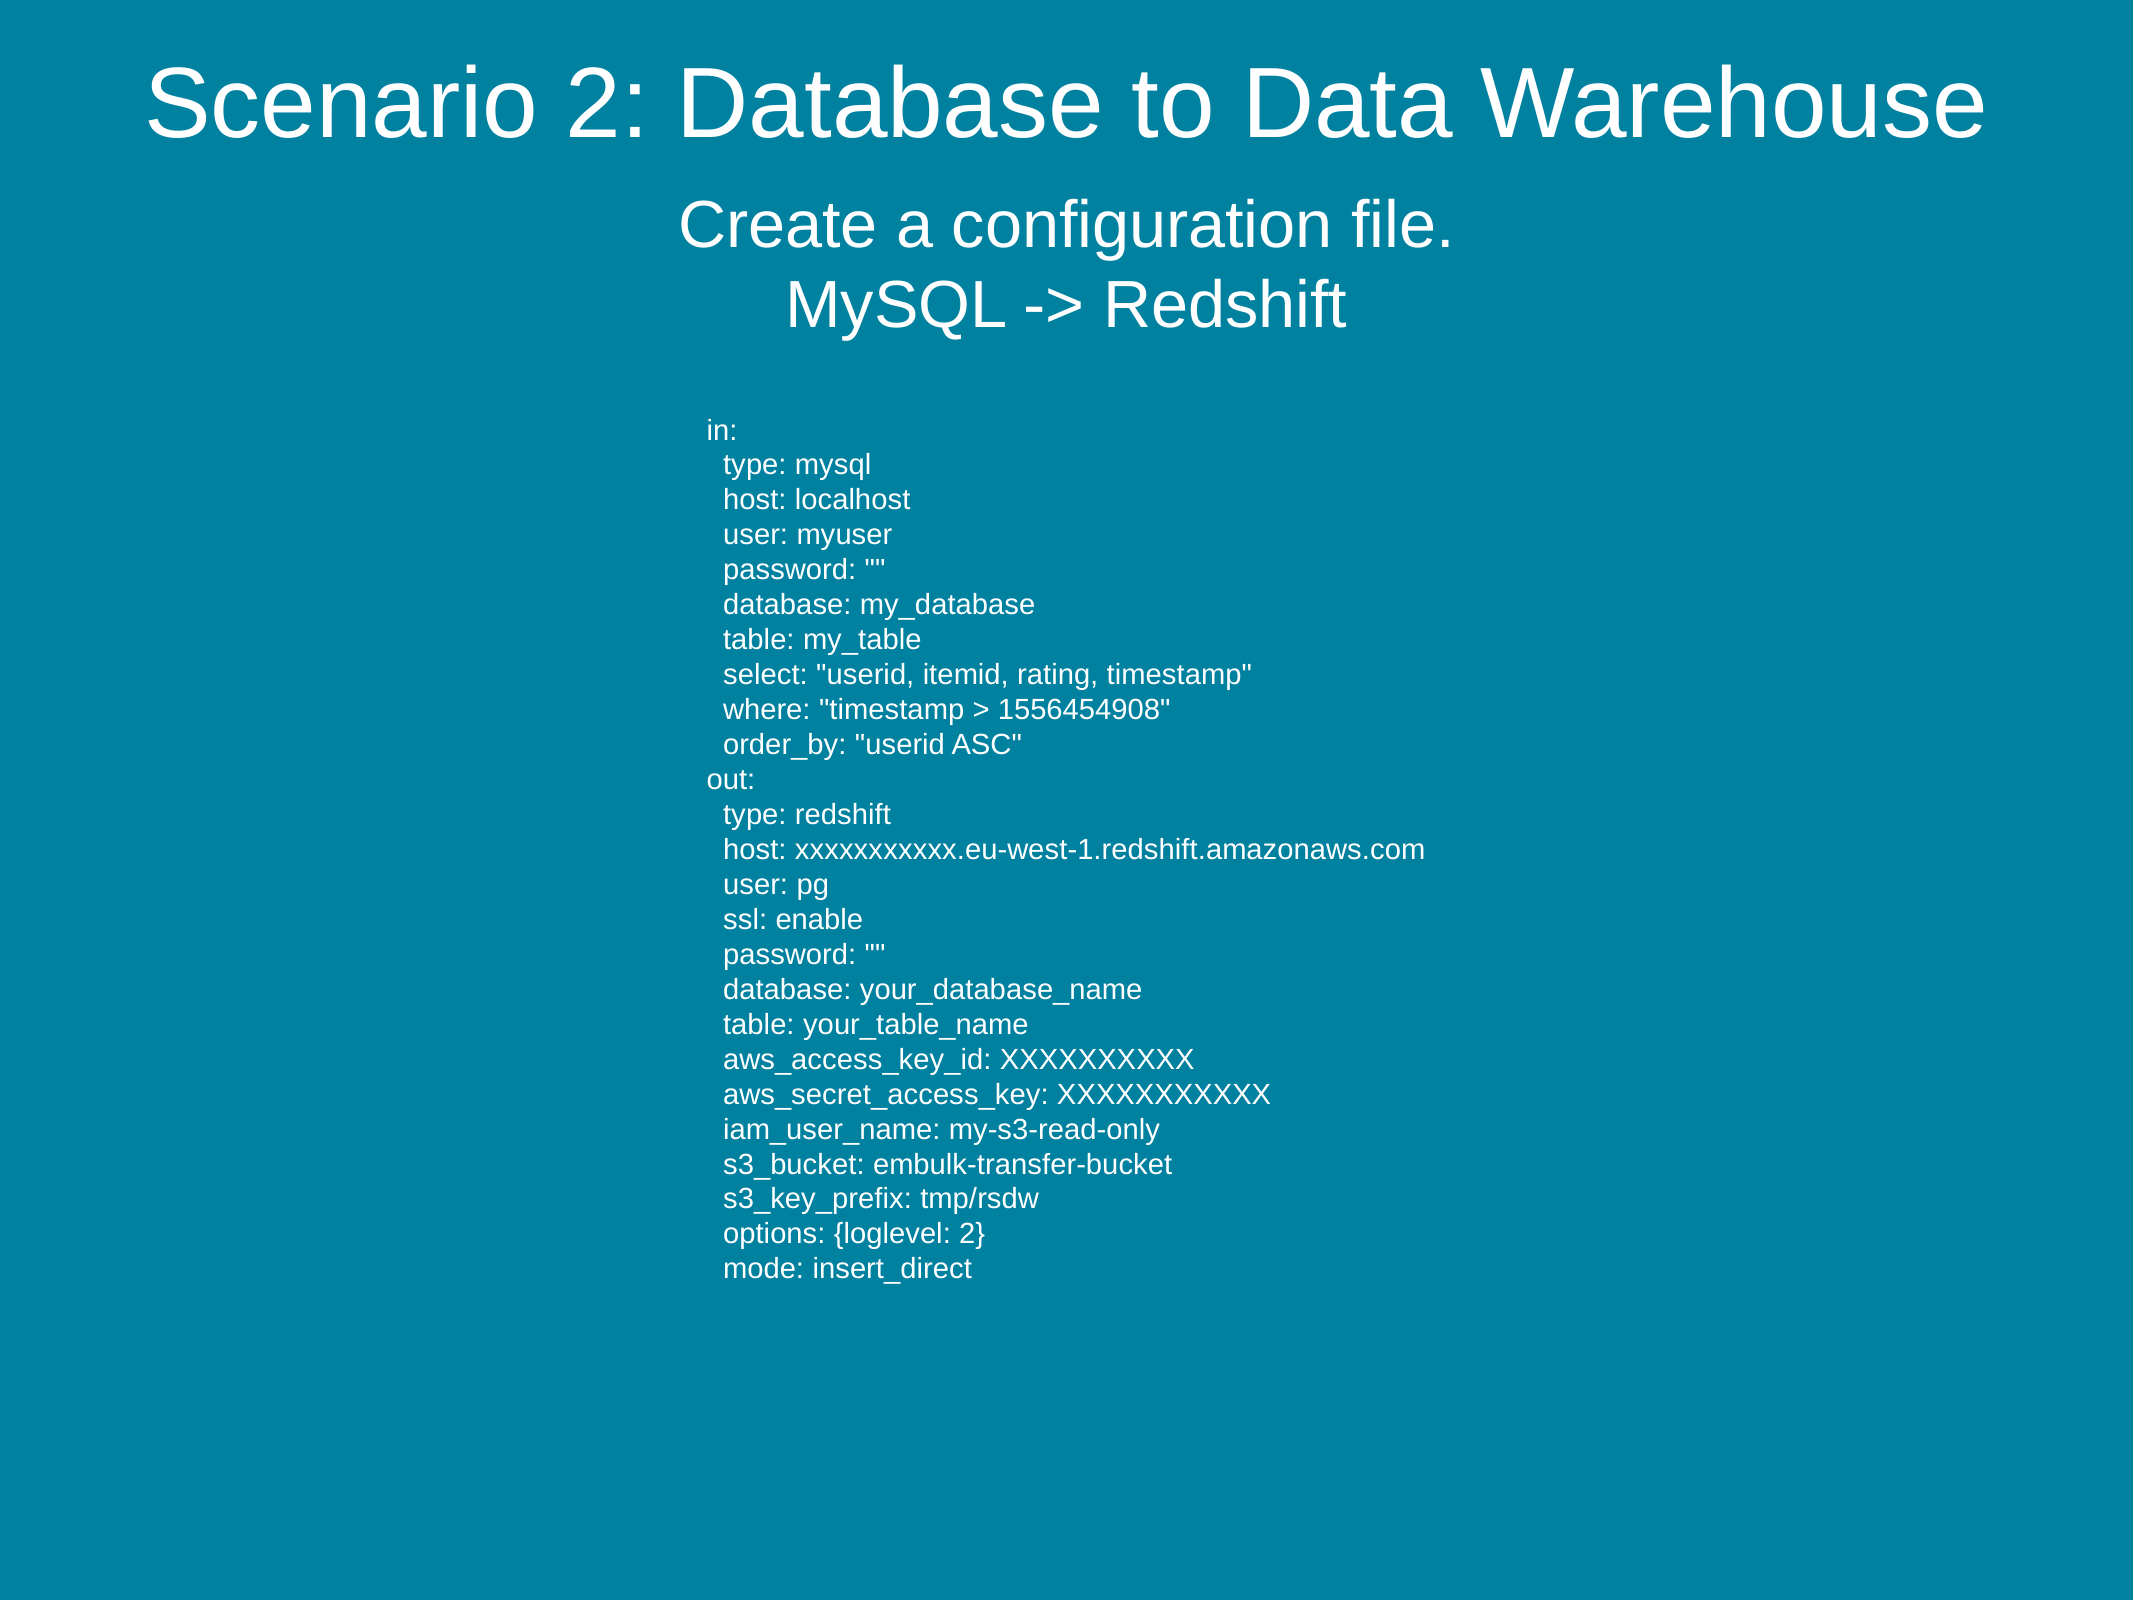

Scenario 2: Database to Data Warehouse
Create a configuration file.
MySQL -> Redshift
in:
  type: mysql
  host: localhost
  user: myuser
  password: ""
  database: my_database
  table: my_table
  select: "userid, itemid, rating, timestamp"
  where: "timestamp > 1556454908"
  order_by: "userid ASC"
out:
  type: redshift
  host: xxxxxxxxxxx.eu-west-1.redshift.amazonaws.com
  user: pg
  ssl: enable
  password: ""
  database: your_database_name
  table: your_table_name
  aws_access_key_id: XXXXXXXXXX
  aws_secret_access_key: XXXXXXXXXXX
  iam_user_name: my-s3-read-only
  s3_bucket: embulk-transfer-bucket
  s3_key_prefix: tmp/rsdw
  options: {loglevel: 2}
  mode: insert_direct